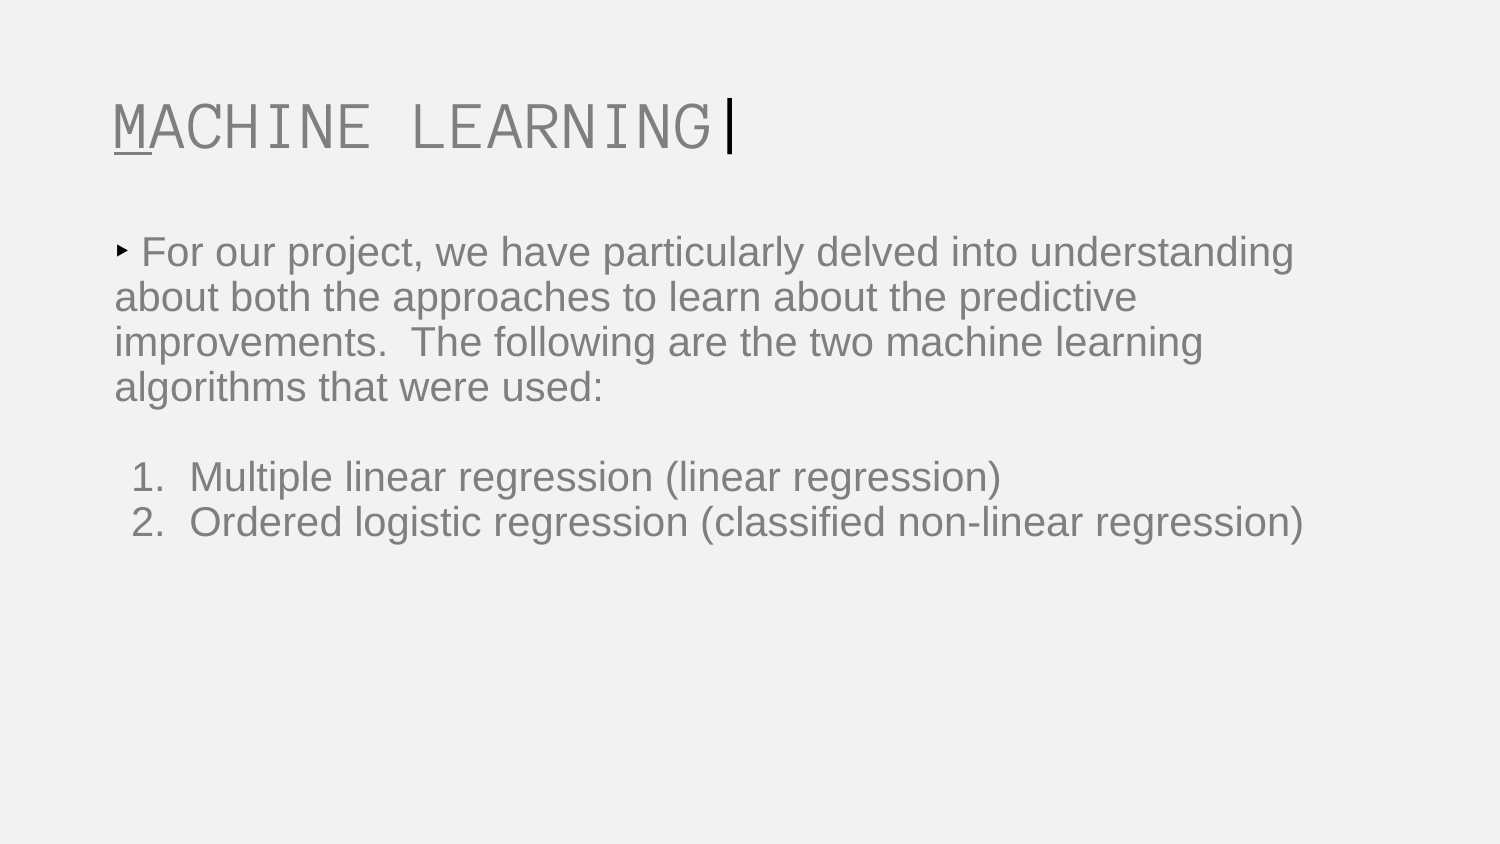

# MACHINE LEARNING|
‣ For our project, we have particularly delved into understanding about both the approaches to learn about the predictive improvements.  The following are the two machine learning algorithms that were used:

Multiple linear regression (linear regression)
Ordered logistic regression (classified non-linear regression)